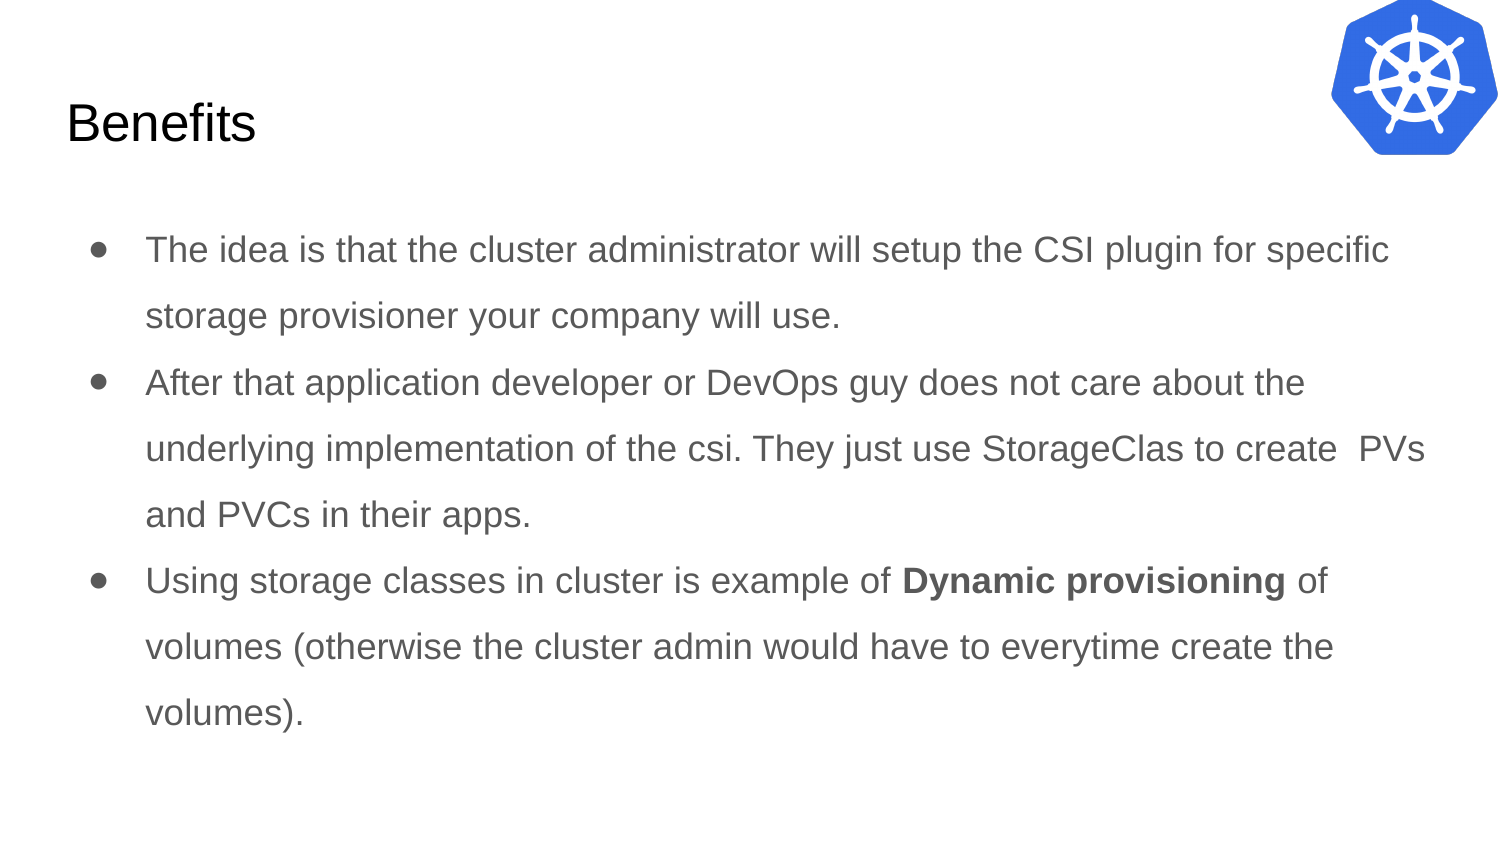

# Benefits
The idea is that the cluster administrator will setup the CSI plugin for specific storage provisioner your company will use.
After that application developer or DevOps guy does not care about the underlying implementation of the csi. They just use StorageClas to create  PVs and PVCs in their apps.
Using storage classes in cluster is example of Dynamic provisioning of volumes (otherwise the cluster admin would have to everytime create the volumes).